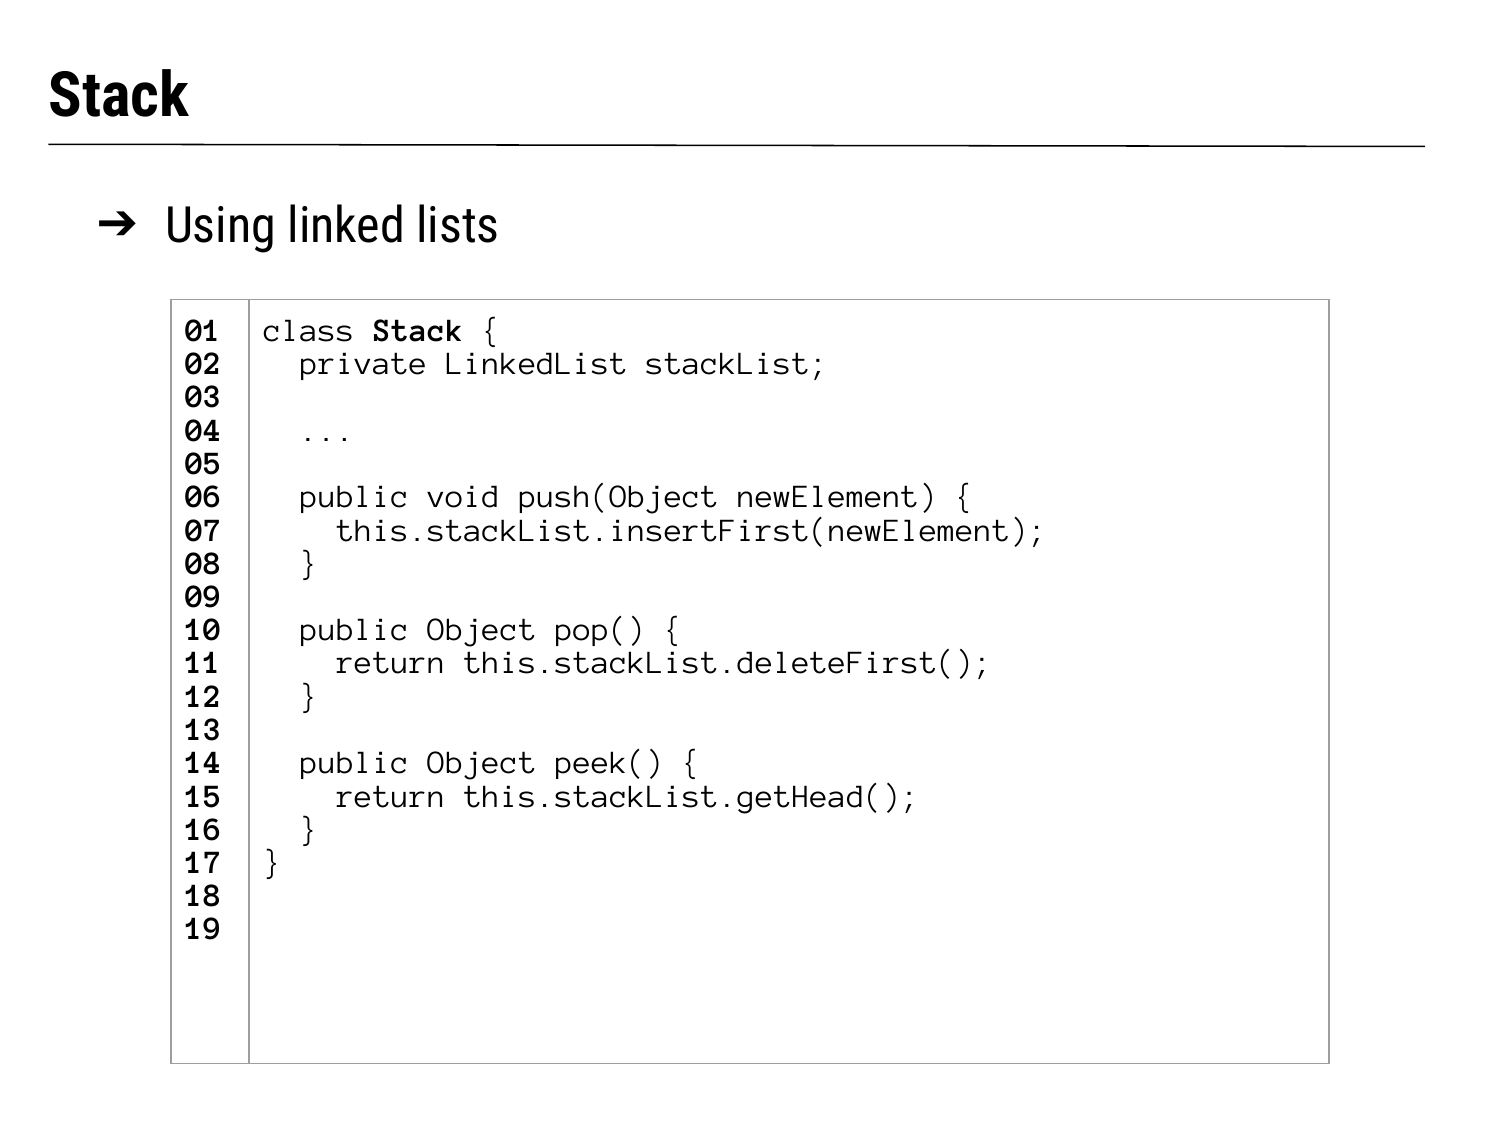

# Stack
Using linked lists
| 01 02 03 04 05 06 07 08 09 10 11 12 13 14 15 16 17 18 19 | class Stack { private LinkedList stackList; ... public void push(Object newElement) { this.stackList.insertFirst(newElement); } public Object pop() { return this.stackList.deleteFirst(); } public Object peek() { return this.stackList.getHead(); } } |
| --- | --- |